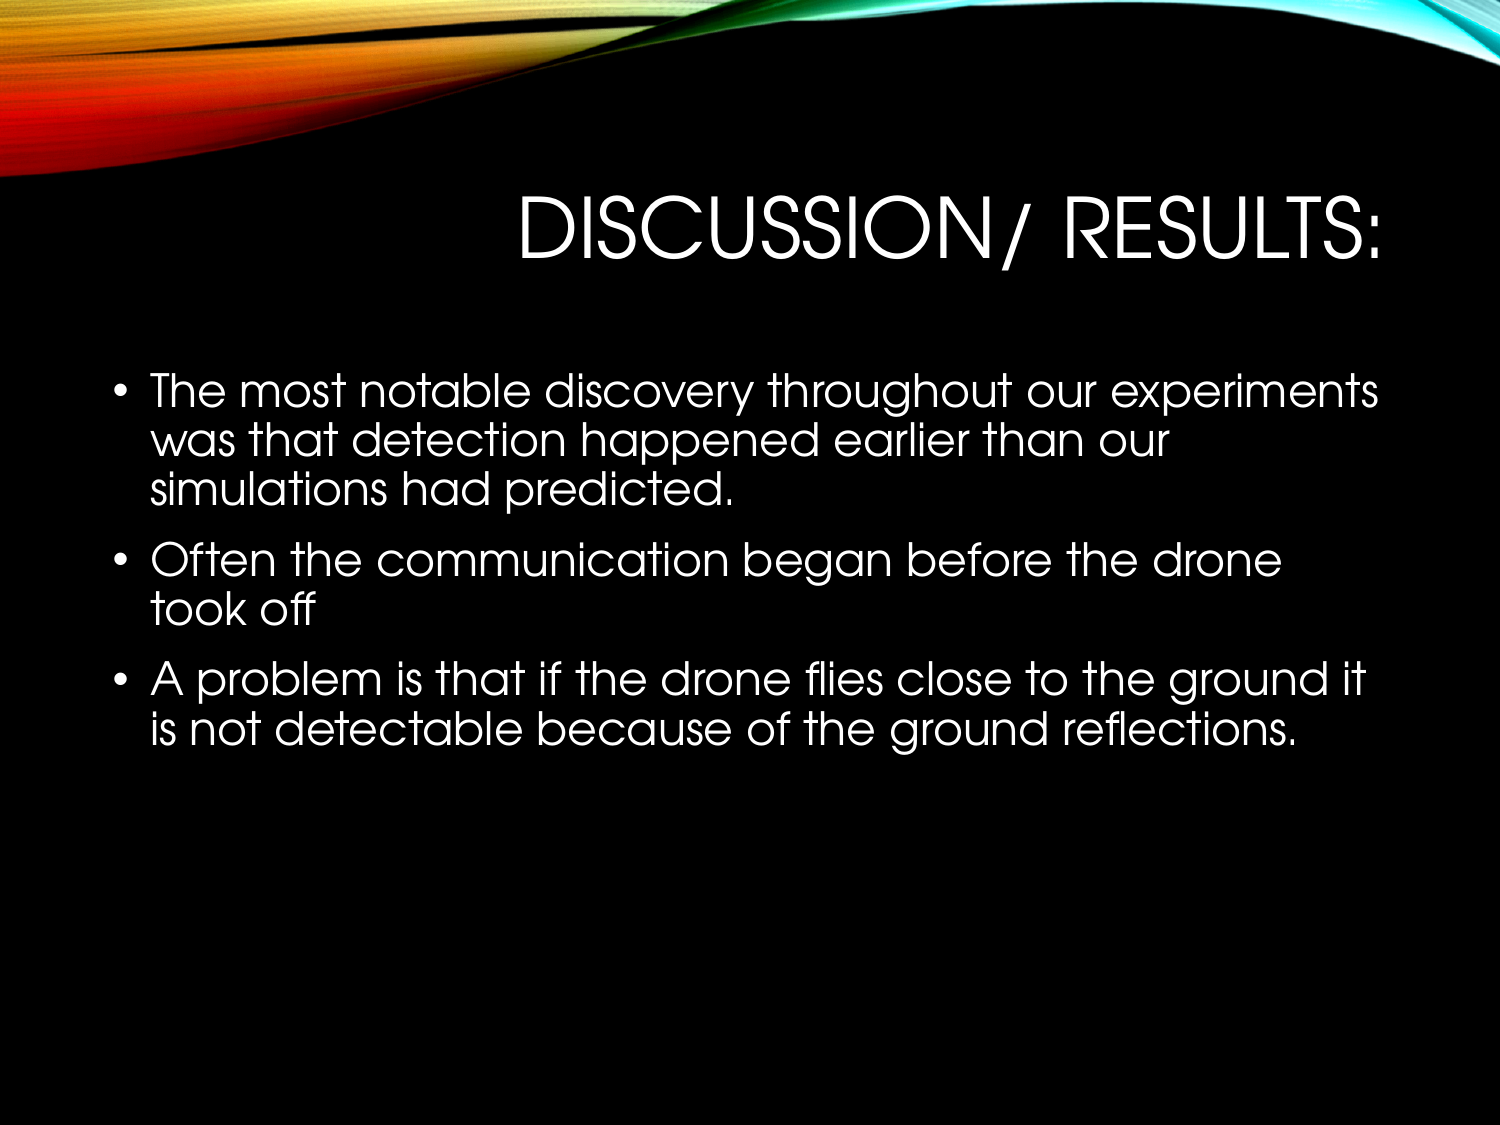

# Discussion/ Results:
The most notable discovery throughout our experiments was that detection happened earlier than our simulations had predicted.
Often the communication began before the drone took off
A problem is that if the drone flies close to the ground it is not detectable because of the ground reflections.